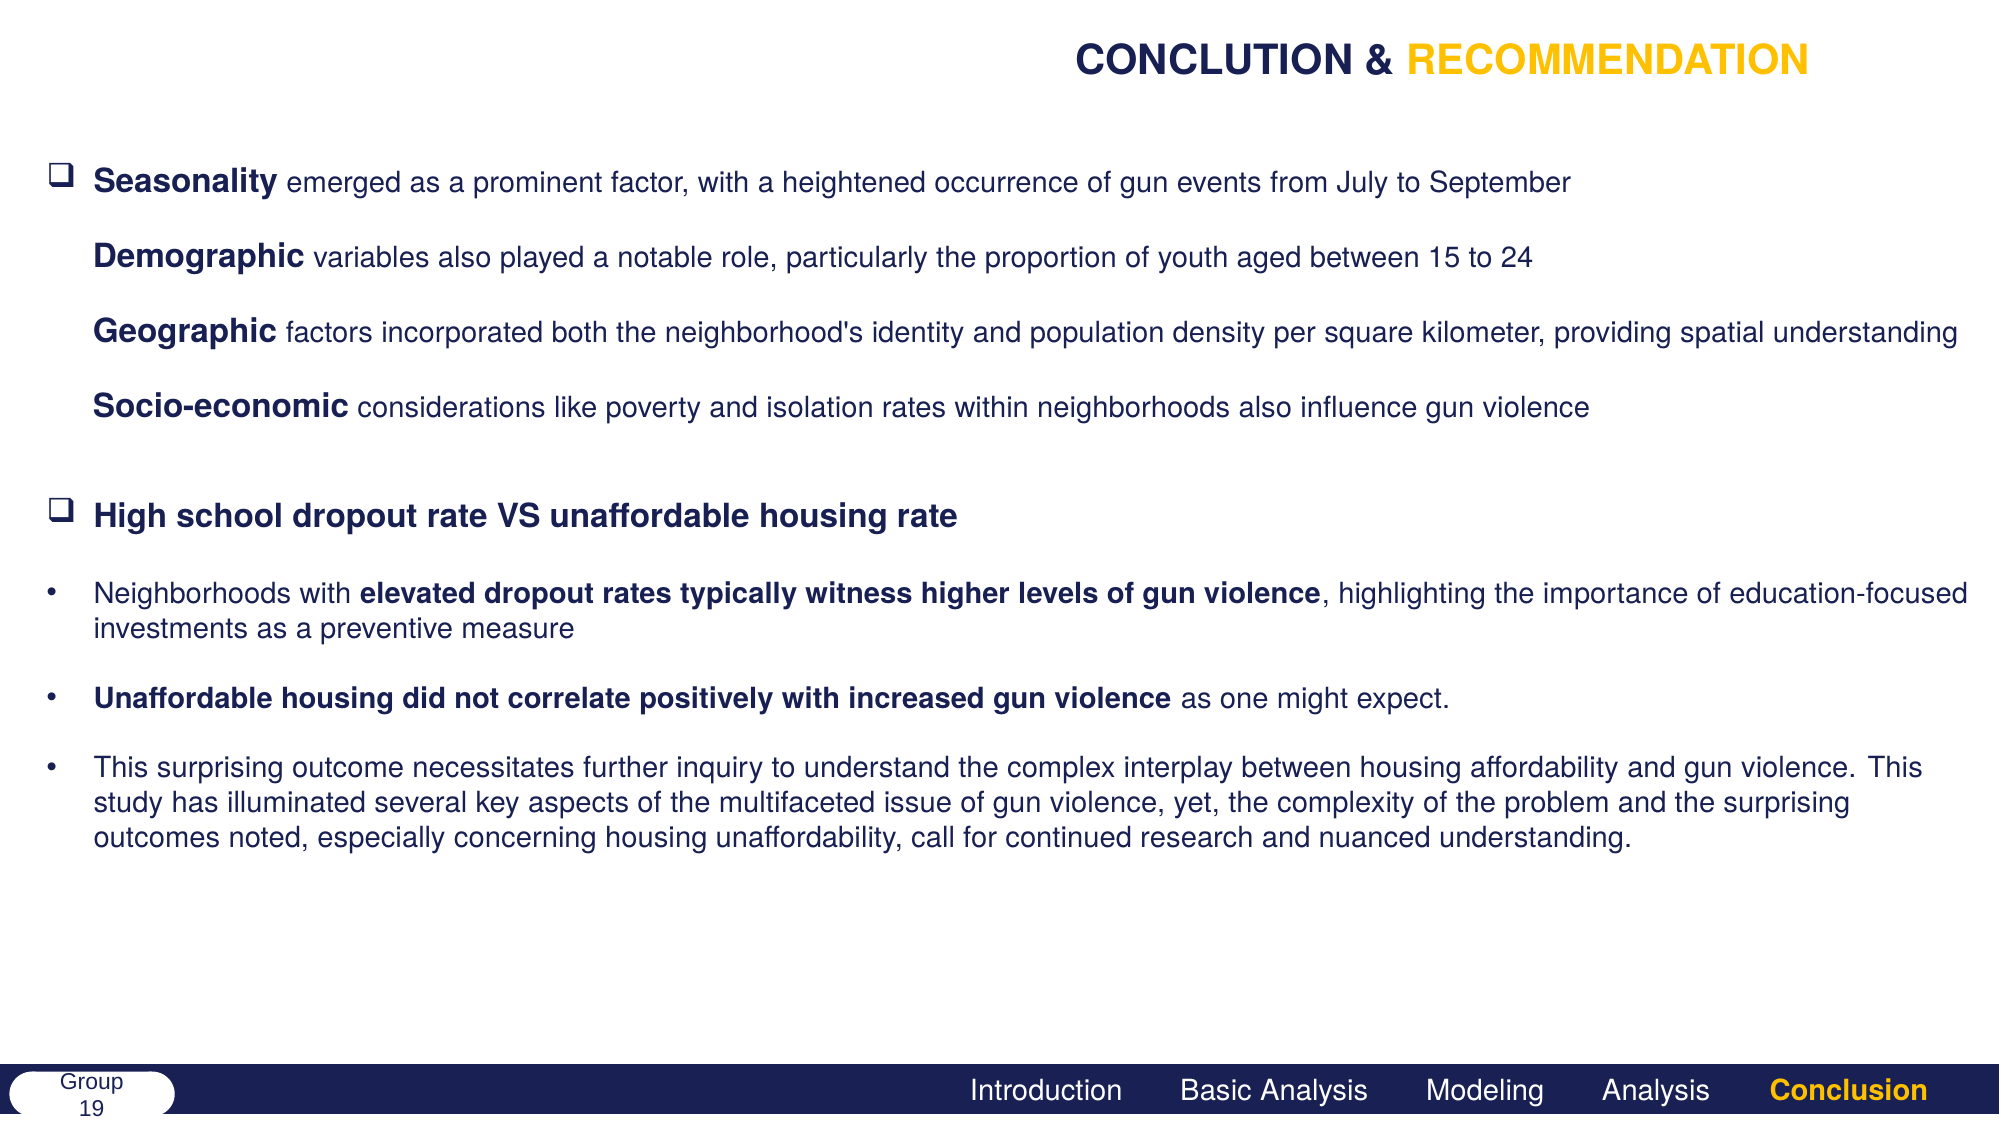

CONCLUTION & RECOMMENDATION
Seasonality emerged as a prominent factor, with a heightened occurrence of gun events from July to September

     Demographic variables also played a notable role, particularly the proportion of youth aged between 15 to 24

     Geographic factors incorporated both the neighborhood's identity and population density per square kilometer, providing spatial understanding

     Socio-economic considerations like poverty and isolation rates within neighborhoods also influence gun violence

High school dropout rate VS unaffordable housing rate

Neighborhoods with elevated dropout rates typically witness higher levels of gun violence, highlighting the importance of education-focused investments as a preventive measure

Unaffordable housing did not correlate positively with increased gun violence as one might expect.

This surprising outcome necessitates further inquiry to understand the complex interplay between housing affordability and gun violence. This study has illuminated several key aspects of the multifaceted issue of gun violence, yet, the complexity of the problem and the surprising outcomes noted, especially concerning housing unaffordability, call for continued research and nuanced understanding.

11
						Introduction       Basic Analysis       Modeling       Analysis       Conclusion

Group 19